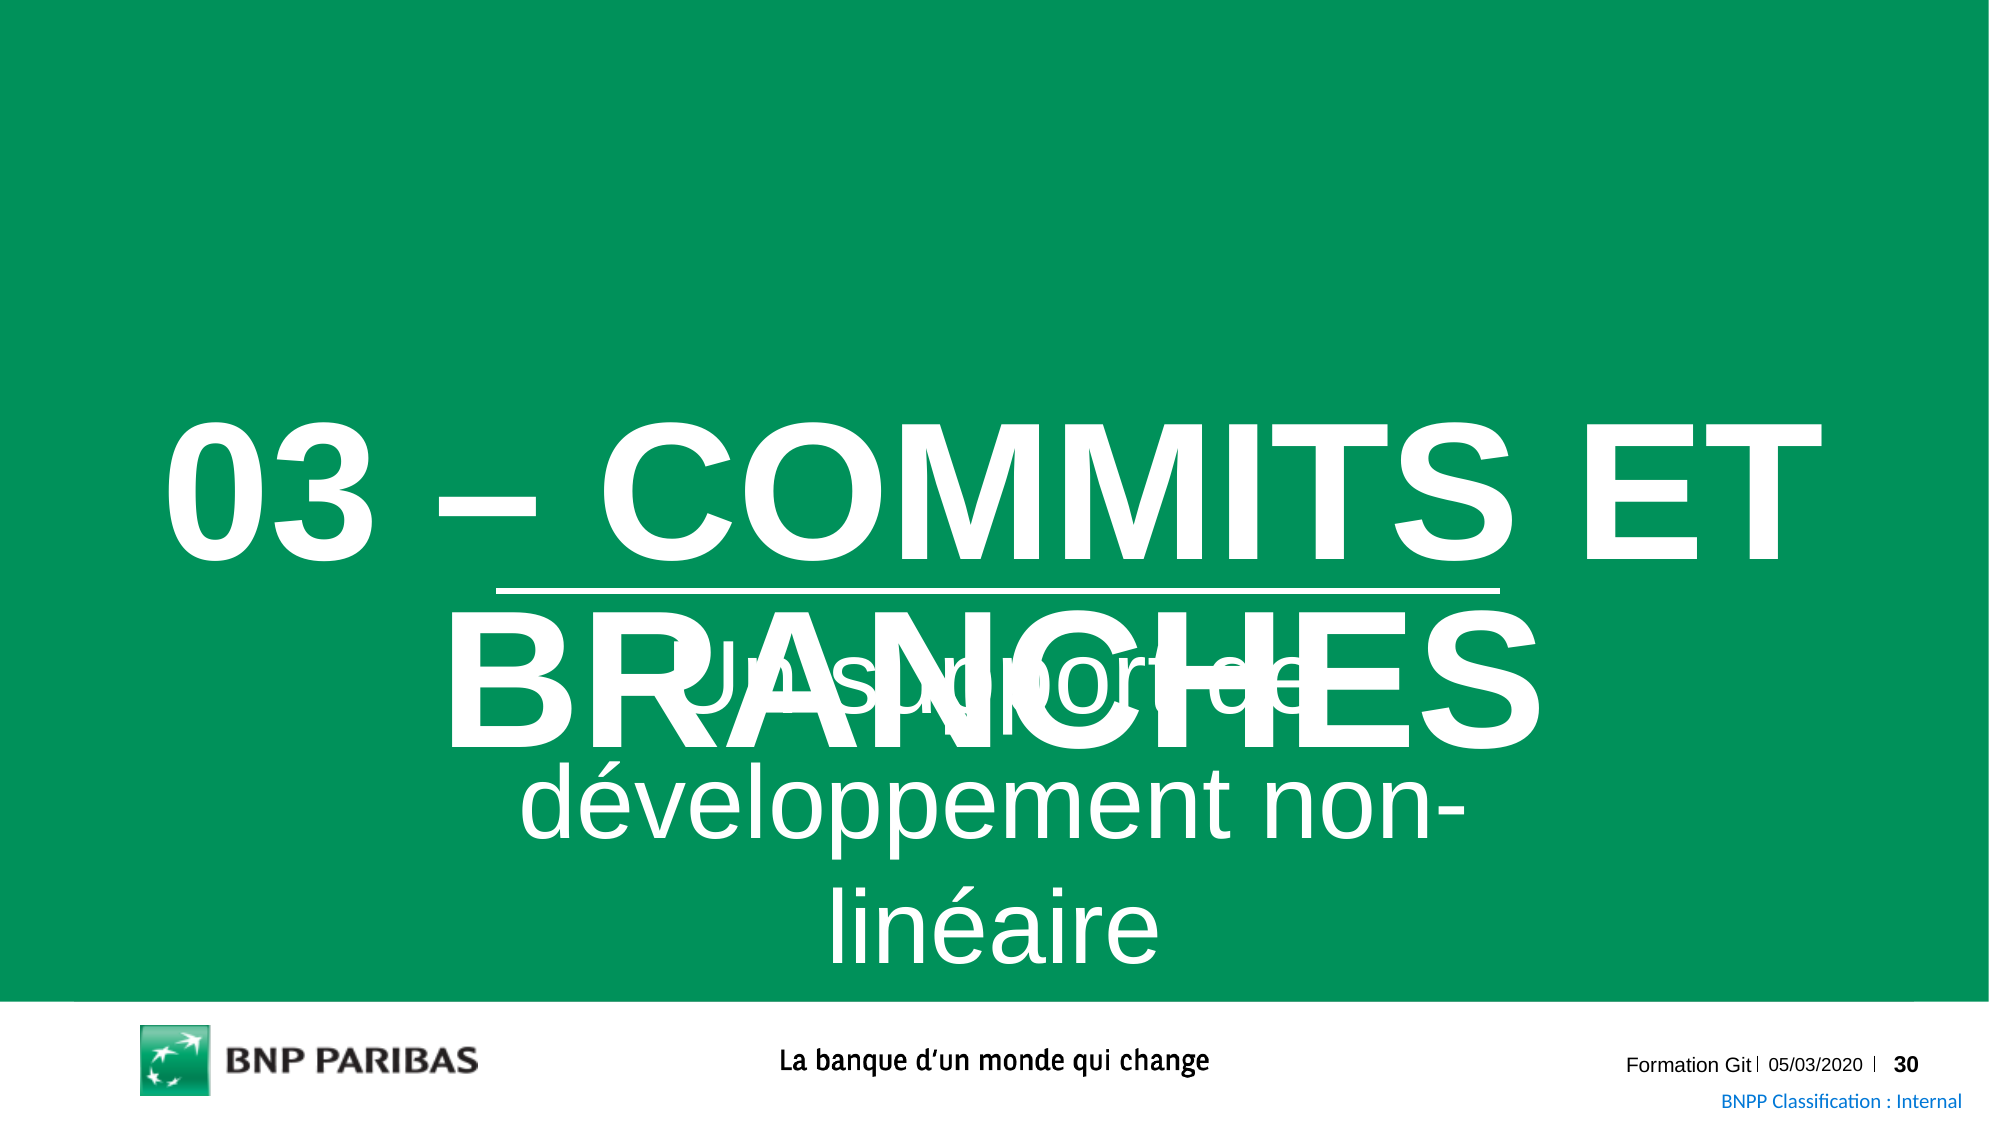

03 – Commits et branches
Un support de développement non-linéaire
Formation Git
05/03/2020
30